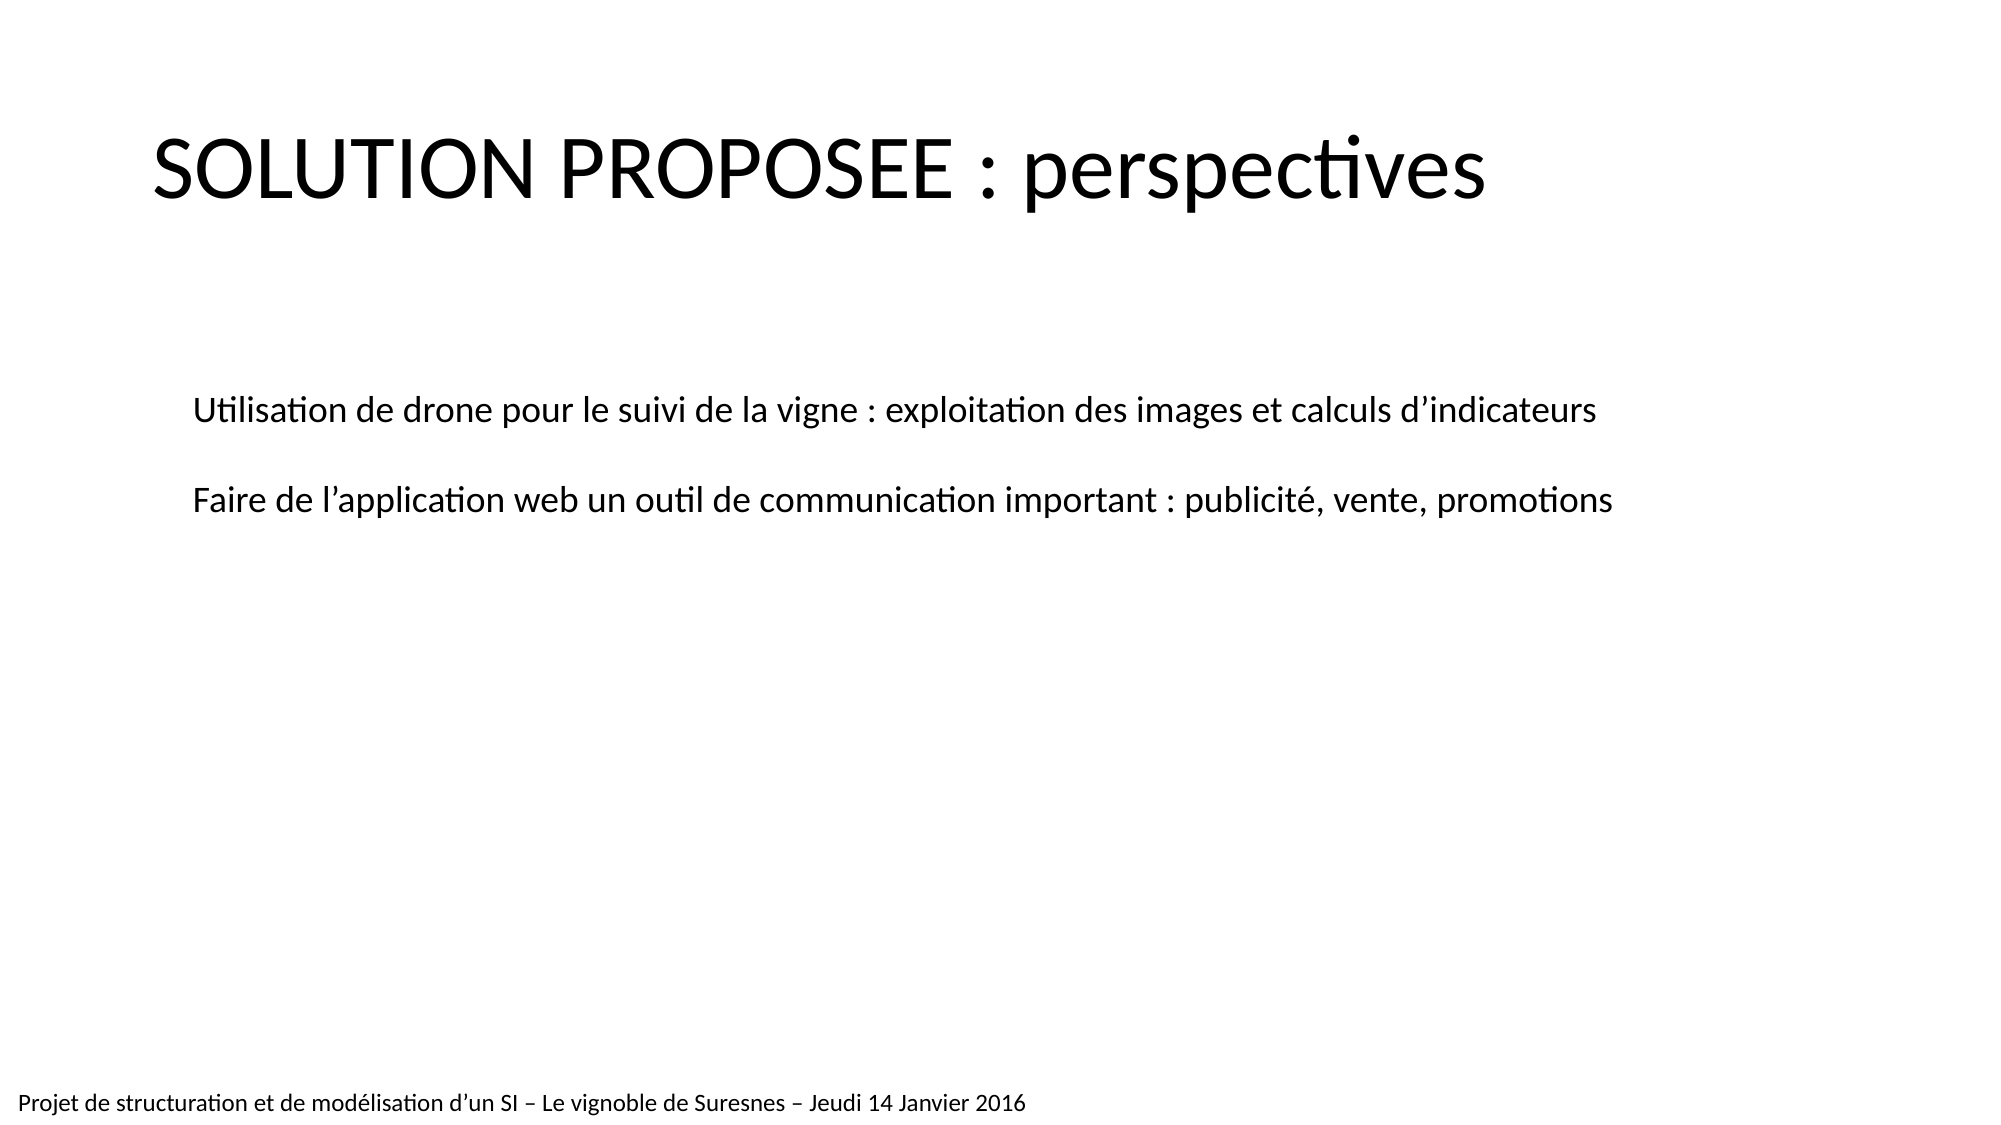

# SOLUTION PROPOSEE : perspectives
Utilisation de drone pour le suivi de la vigne : exploitation des images et calculs d’indicateurs

Faire de l’application web un outil de communication important : publicité, vente, promotions
Projet de structuration et de modélisation d’un SI – Le vignoble de Suresnes – Jeudi 14 Janvier 2016